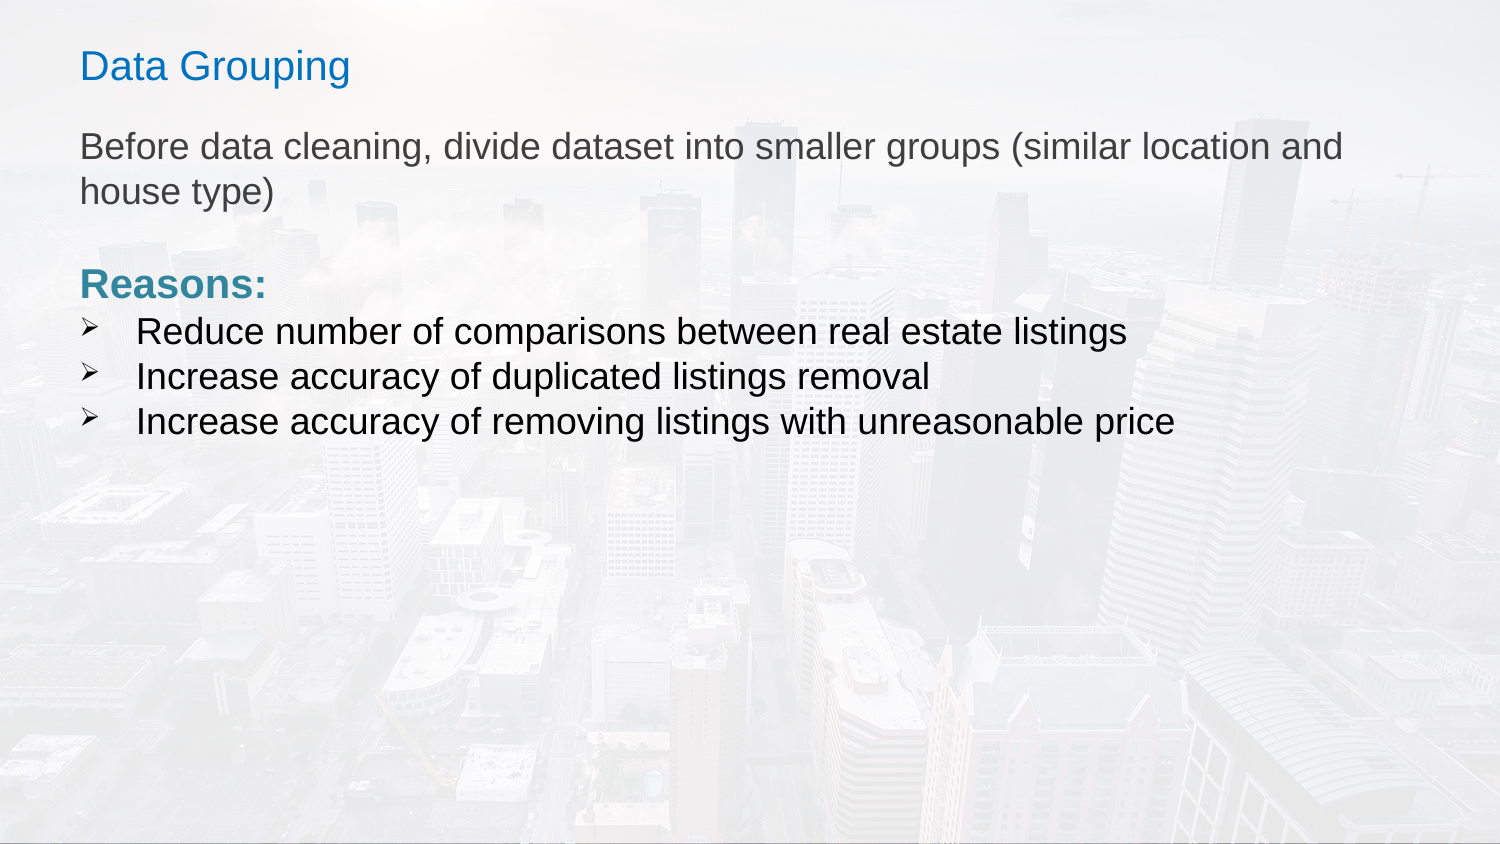

# Data Grouping
Before data cleaning, divide dataset into smaller groups (similar location and house type)

Reasons:
Reduce number of comparisons between real estate listings
Increase accuracy of duplicated listings removal
Increase accuracy of removing listings with unreasonable price